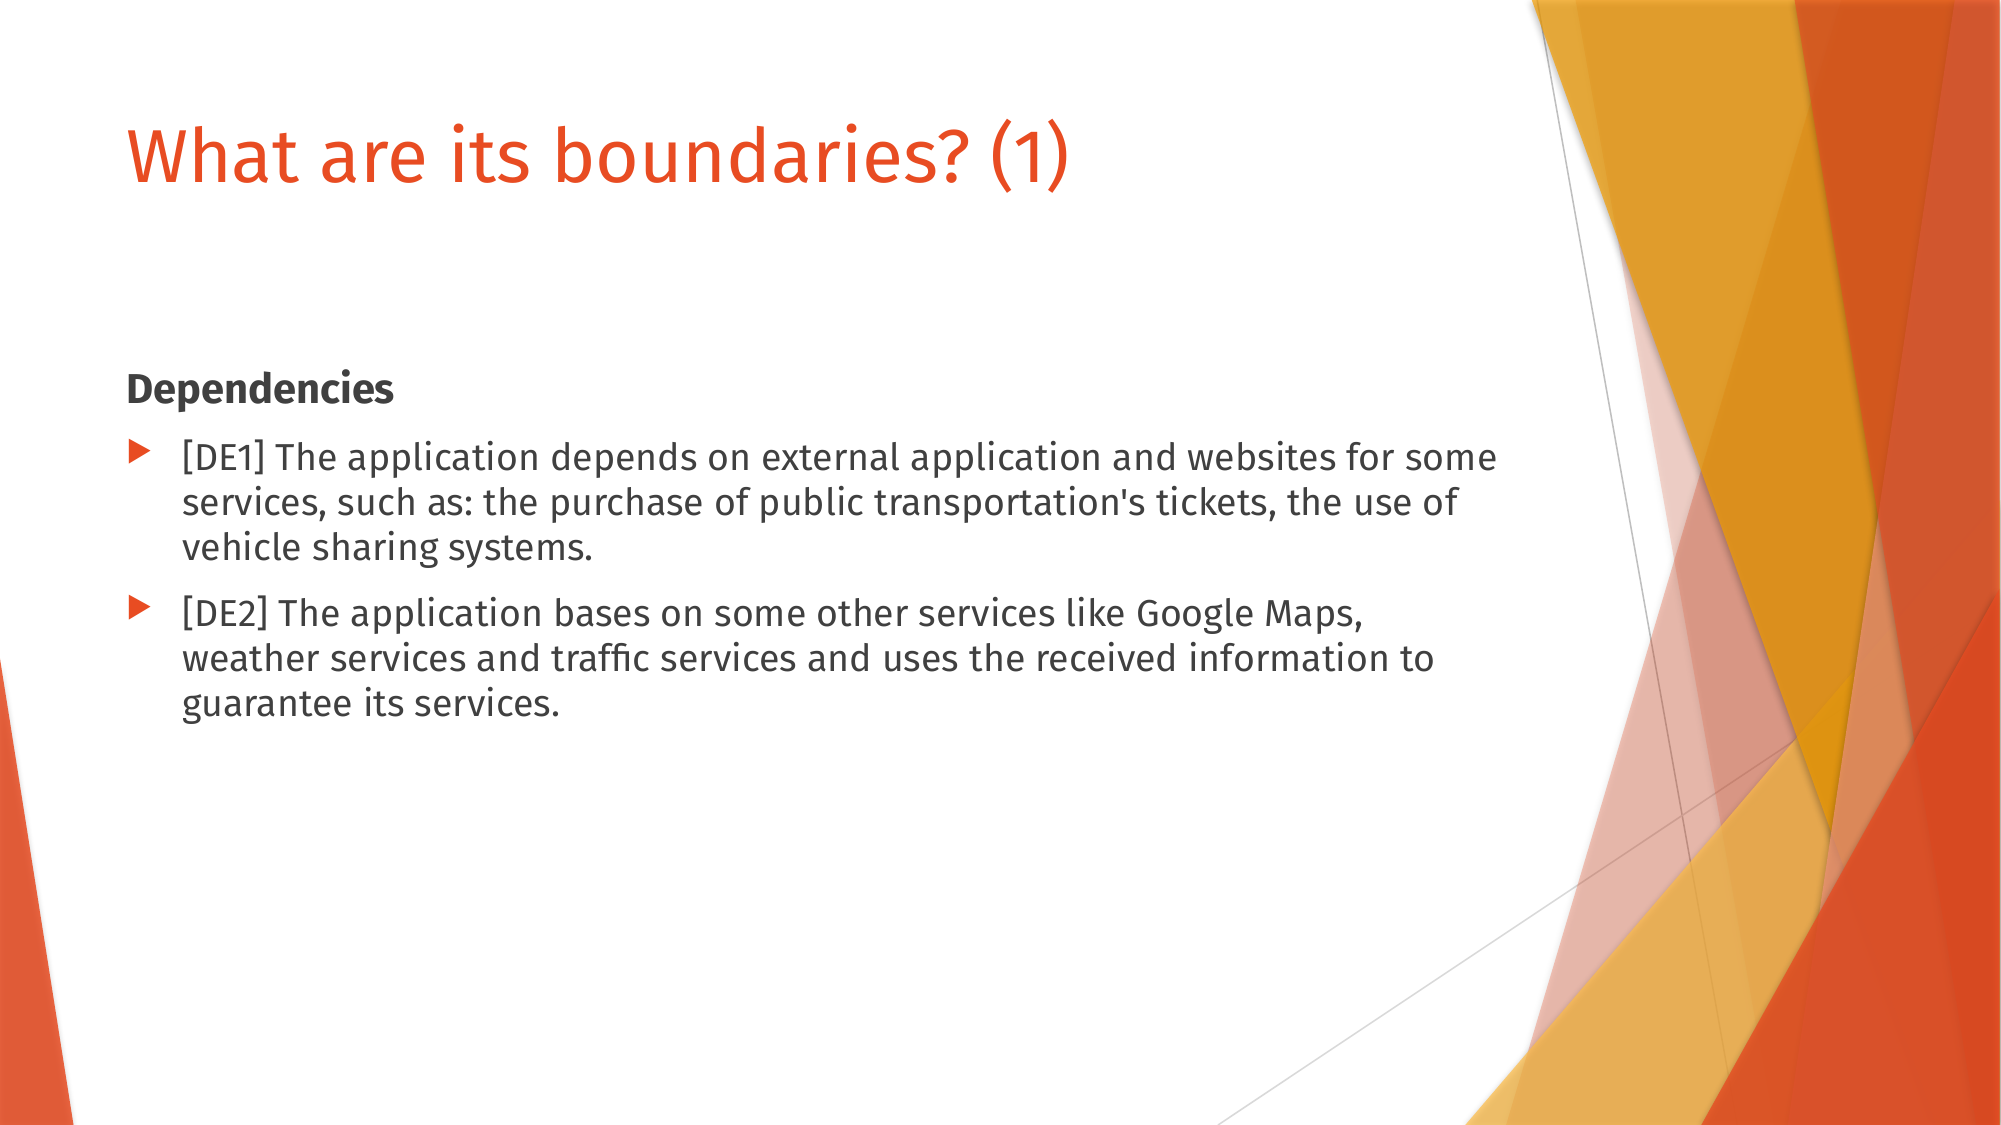

# What are its boundaries? (1)
Dependencies
[DE1] The application depends on external application and websites for some services, such as: the purchase of public transportation's tickets, the use of vehicle sharing systems.
[DE2] The application bases on some other services like Google Maps, weather services and traffic services and uses the received information to guarantee its services.